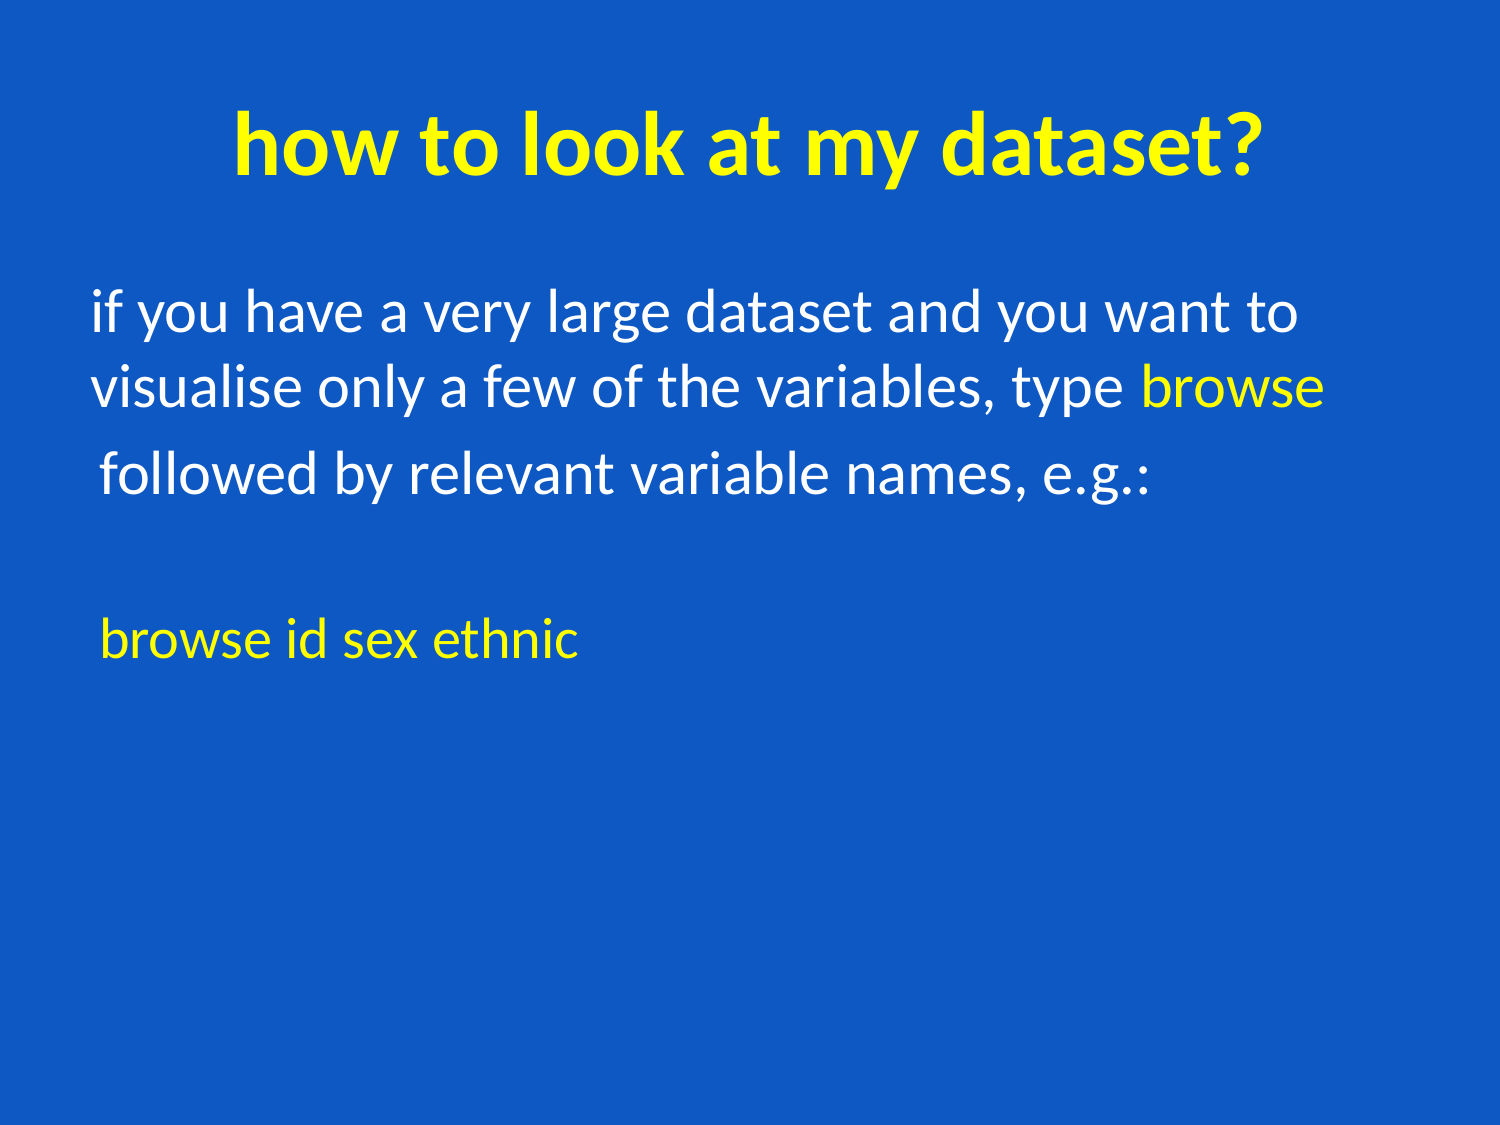

# how to look at my dataset?
if you have a very large dataset and you want to visualise only a few of the variables, type browse
followed by relevant variable names, e.g.:

browse id sex ethnic